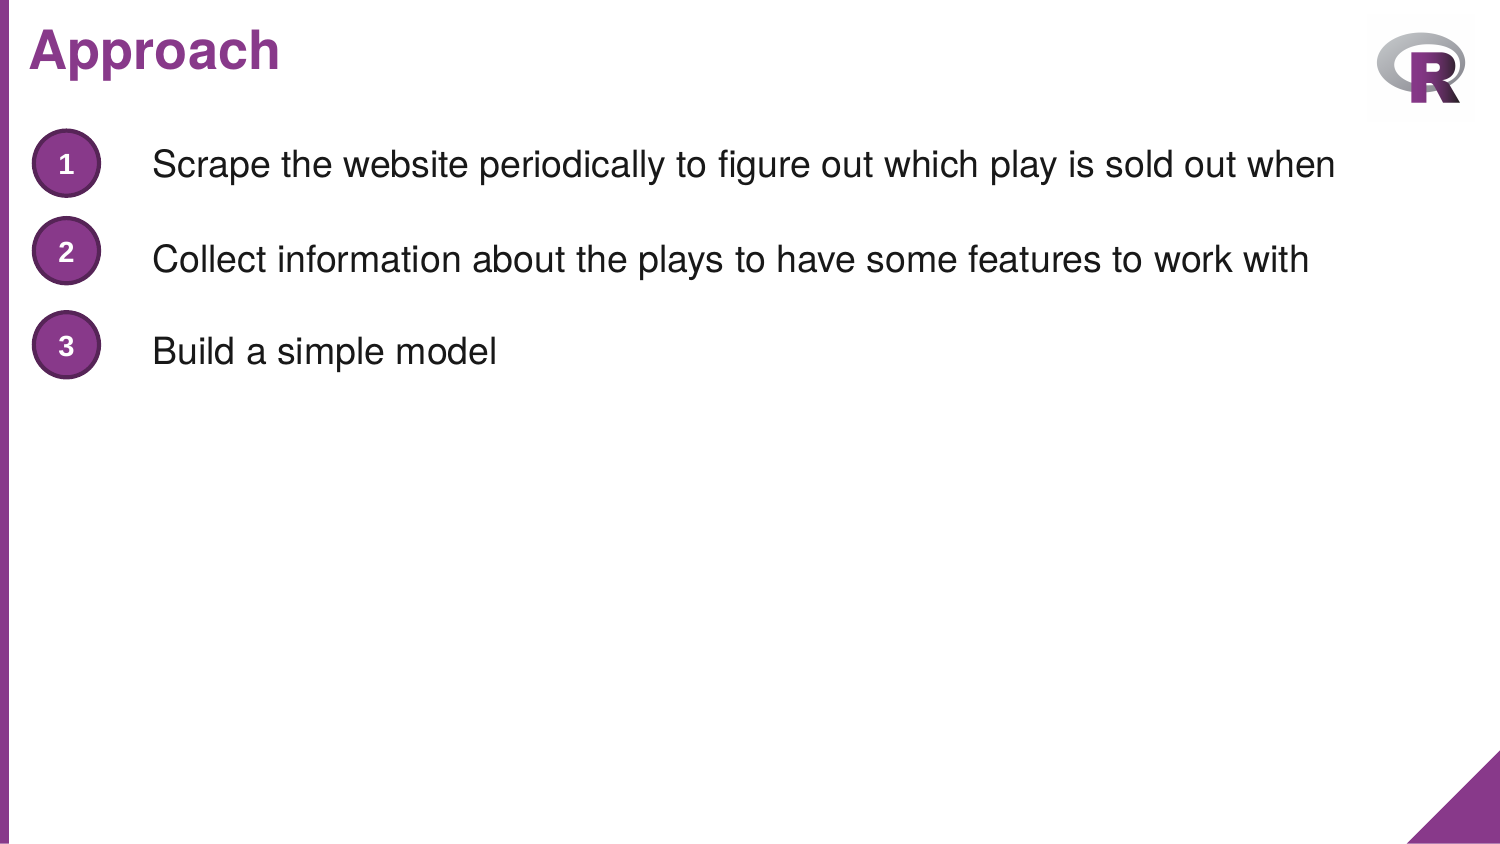

# Approach
Scrape the website periodically to figure out which play is sold out when
1
2
Collect information about the plays to have some features to work with
3
Build a simple model